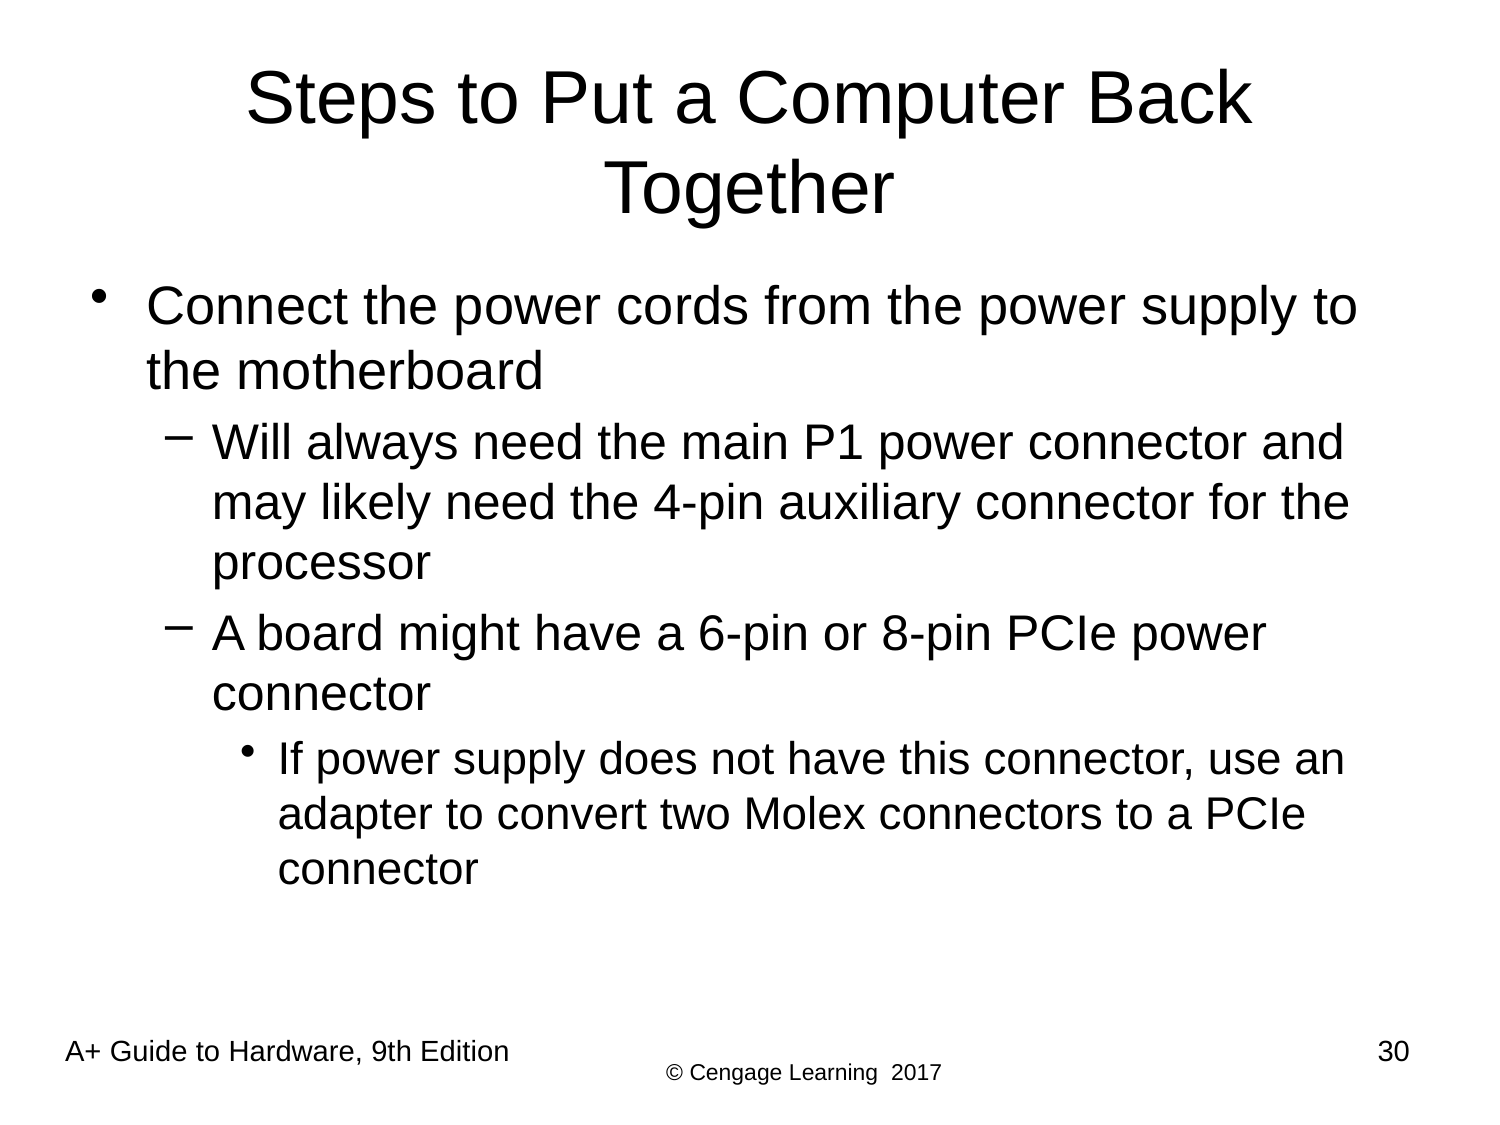

# Steps to Put a Computer Back Together
Connect the power cords from the power supply to the motherboard
Will always need the main P1 power connector and may likely need the 4-pin auxiliary connector for the processor
A board might have a 6-pin or 8-pin PCIe power connector
If power supply does not have this connector, use an adapter to convert two Molex connectors to a PCIe connector
30
A+ Guide to Hardware, 9th Edition